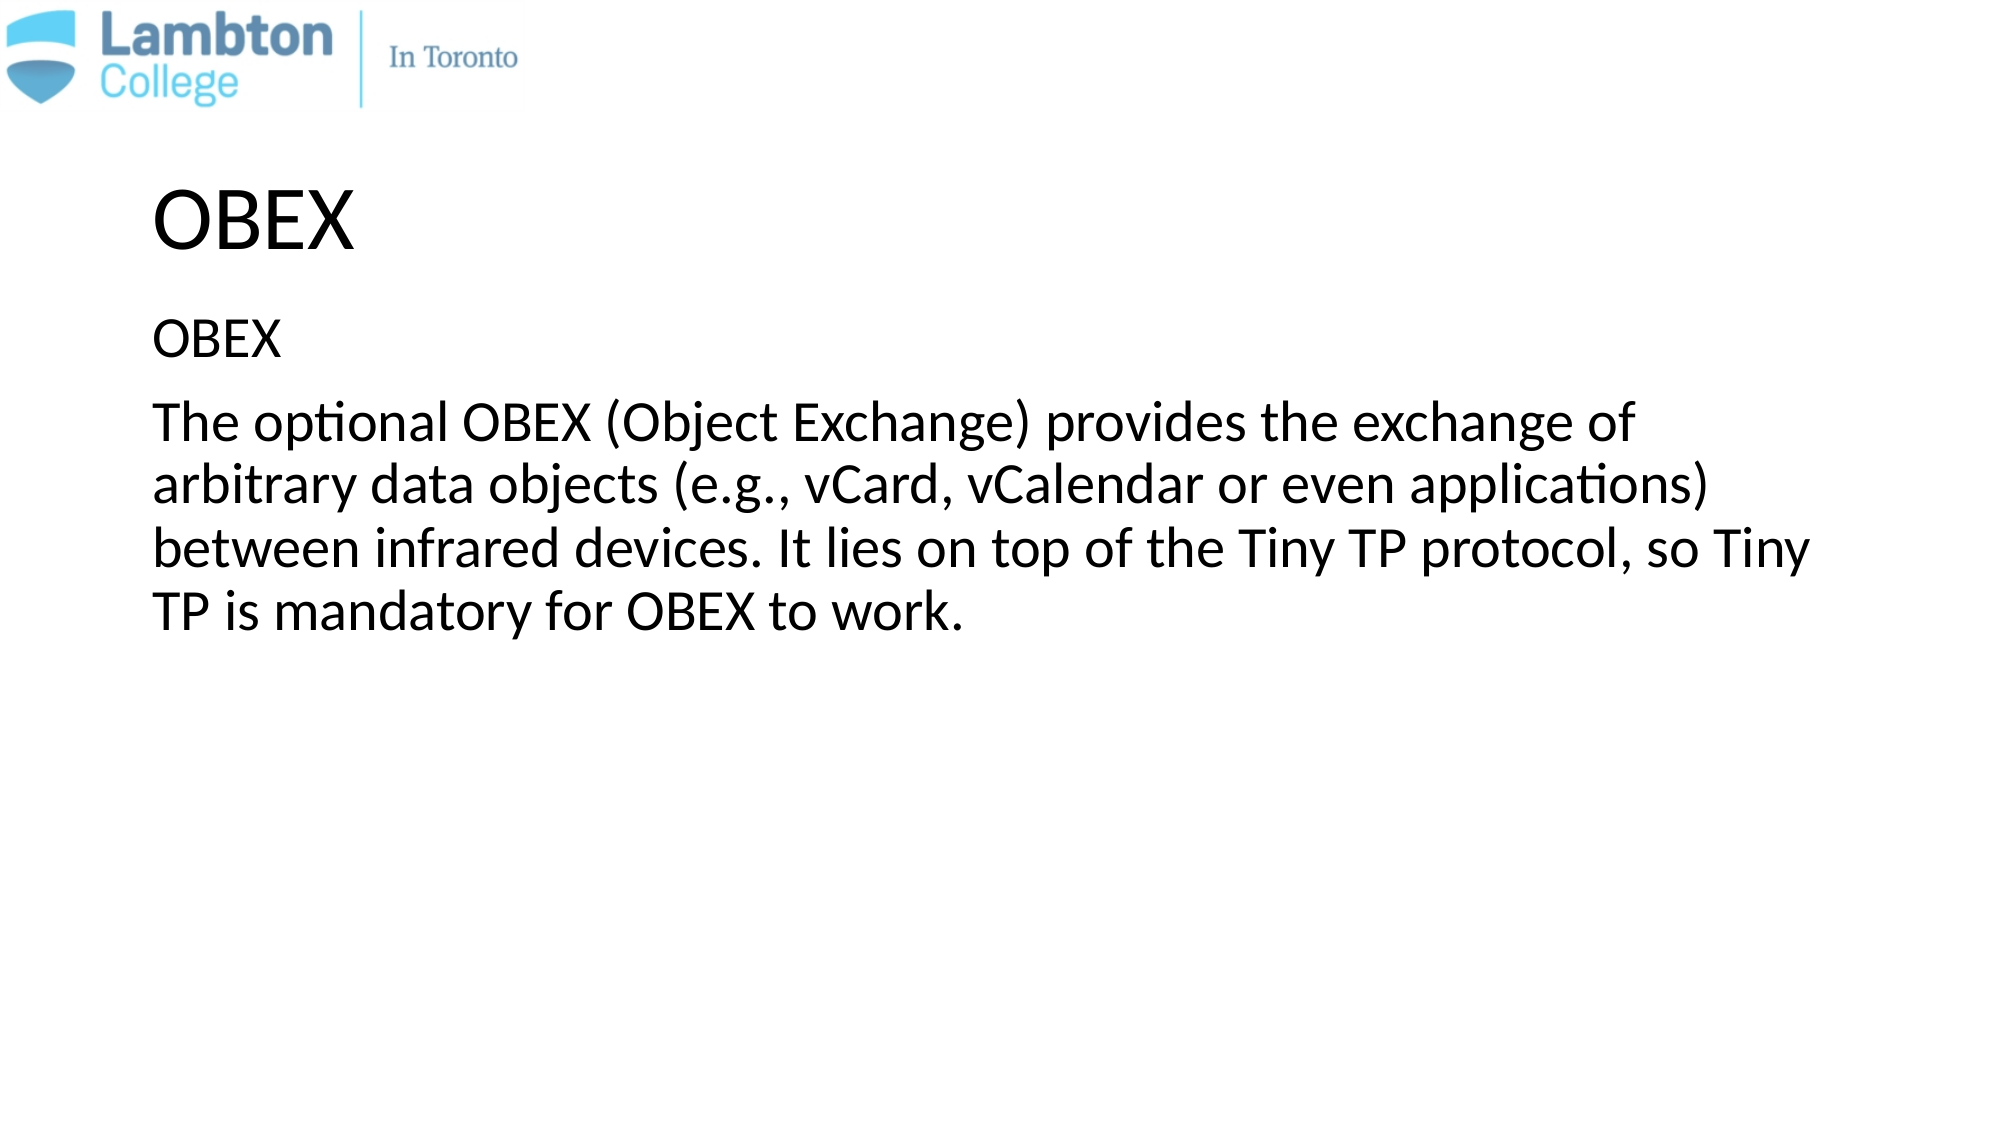

# OBEX
OBEX
The optional OBEX (Object Exchange) provides the exchange of arbitrary data objects (e.g., vCard, vCalendar or even applications) between infrared devices. It lies on top of the Tiny TP protocol, so Tiny TP is mandatory for OBEX to work.